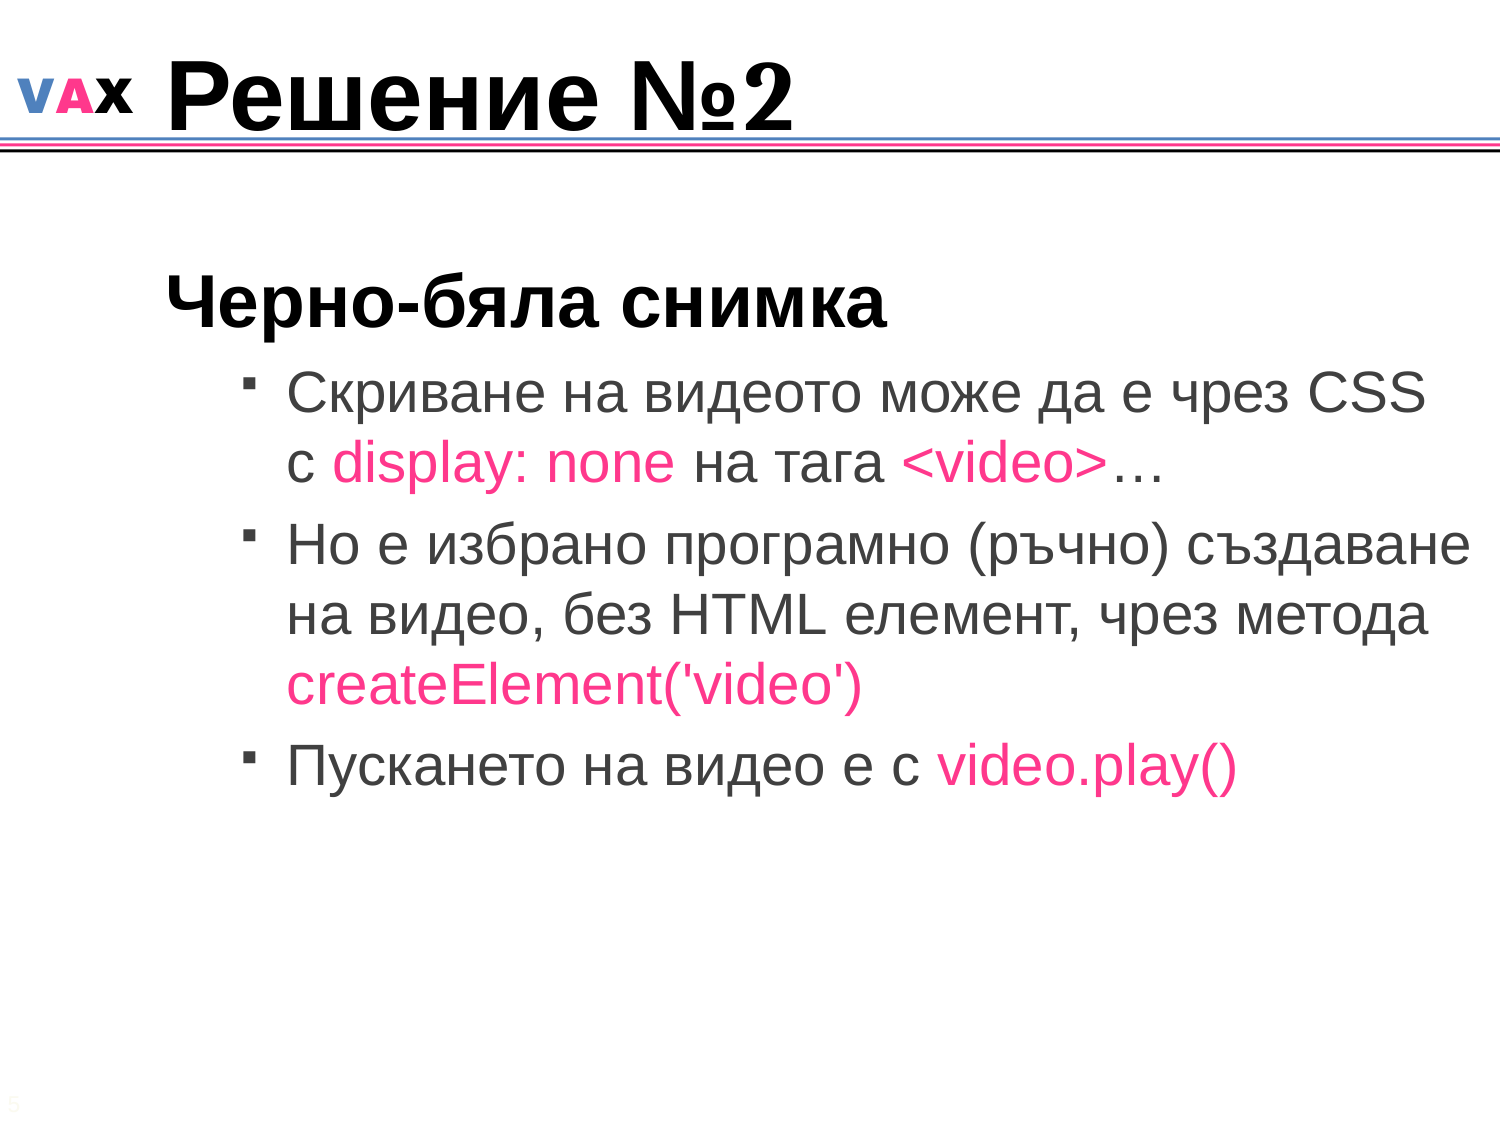

# Решение №2
Черно-бяла снимка
Скриване на видеото може да е чрез CSS с display: none на тага <video>…
Но е избранo програмно (ръчно) създаване на видео, без HTML елемент, чрез метода createElement('video')
Пускането на видео е с video.play()